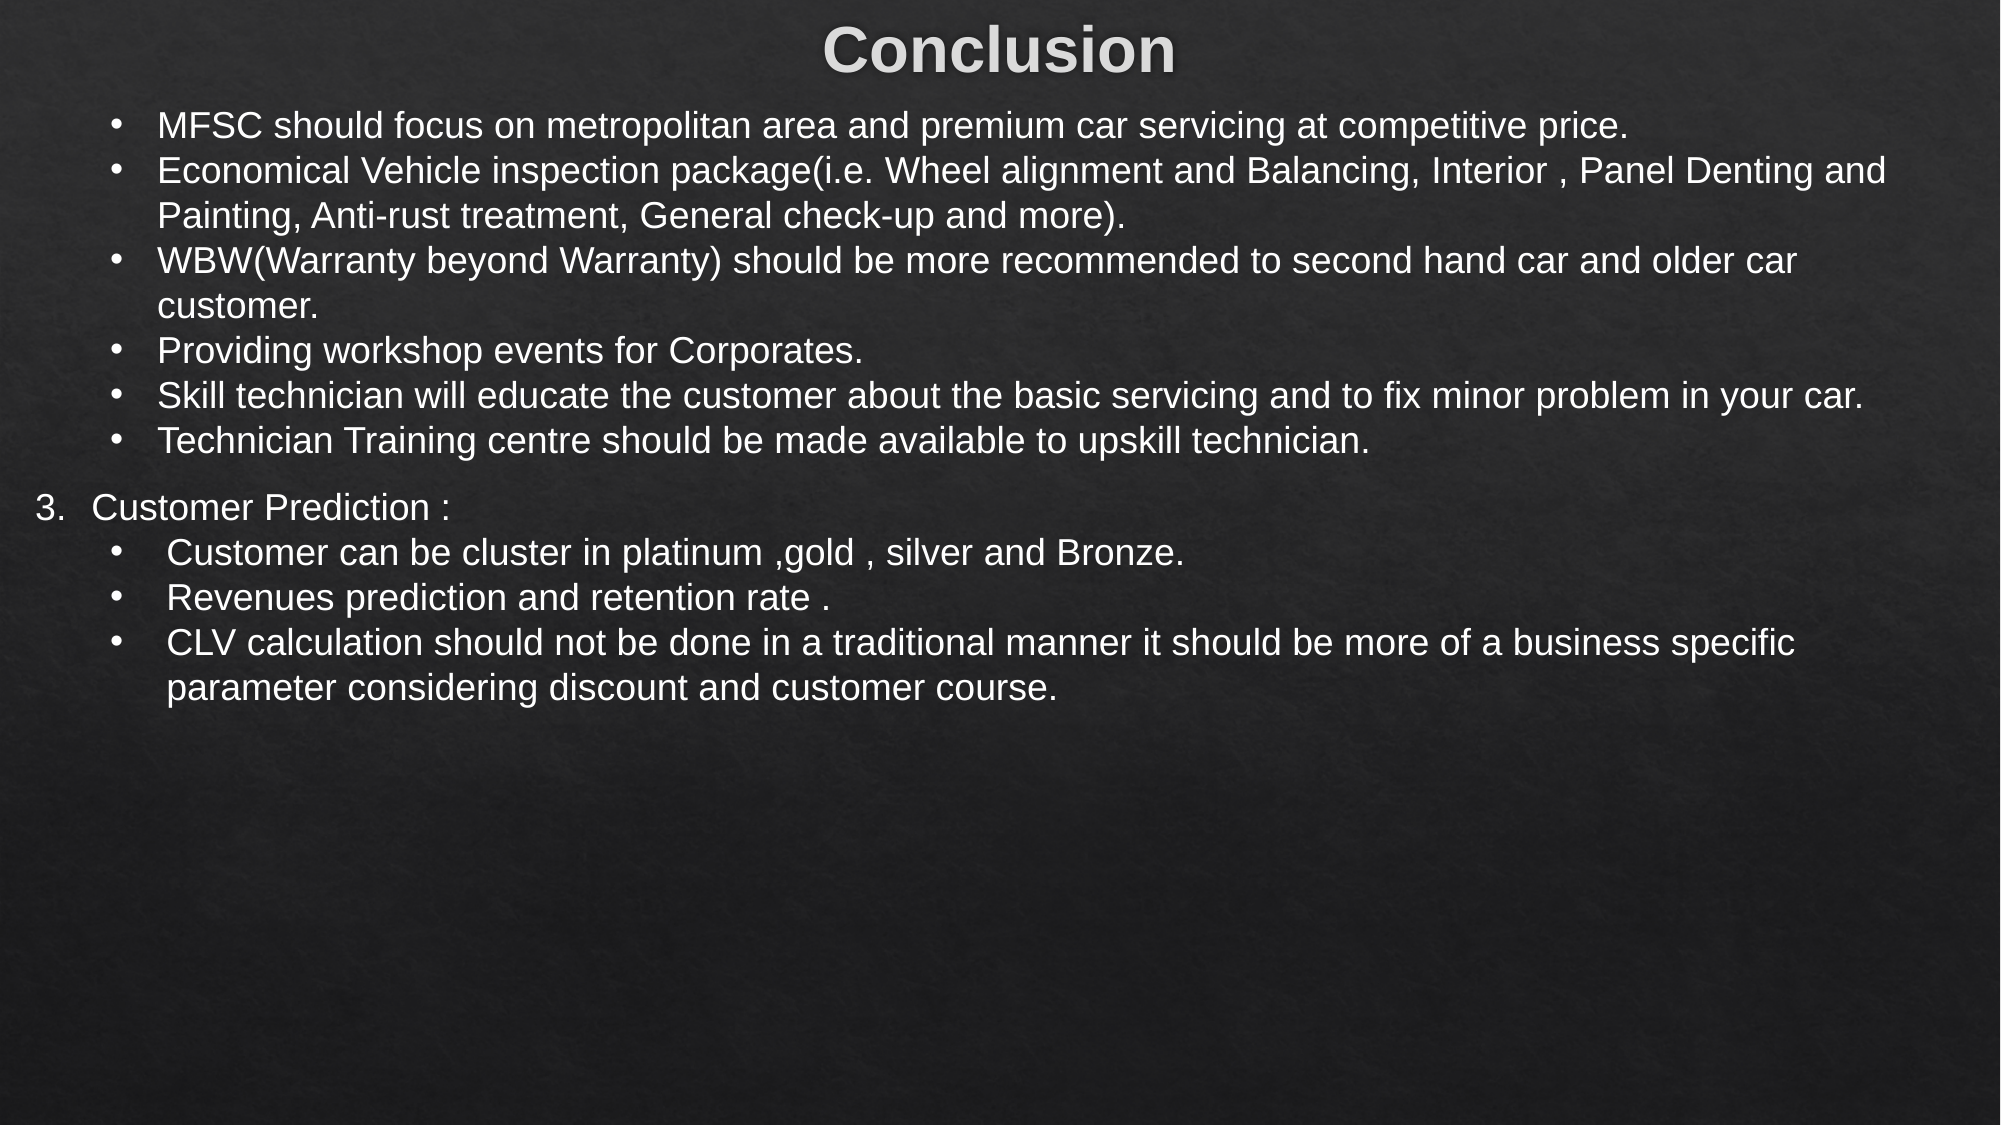

# Conclusion
MFSC should focus on metropolitan area and premium car servicing at competitive price.
Economical Vehicle inspection package(i.e. Wheel alignment and Balancing, Interior , Panel Denting and Painting, Anti-rust treatment, General check-up and more).
WBW(Warranty beyond Warranty) should be more recommended to second hand car and older car customer.
Providing workshop events for Corporates.
Skill technician will educate the customer about the basic servicing and to fix minor problem in your car.
Technician Training centre should be made available to upskill technician.
Customer Prediction :
Customer can be cluster in platinum ,gold , silver and Bronze.
Revenues prediction and retention rate .
CLV calculation should not be done in a traditional manner it should be more of a business specific parameter considering discount and customer course.